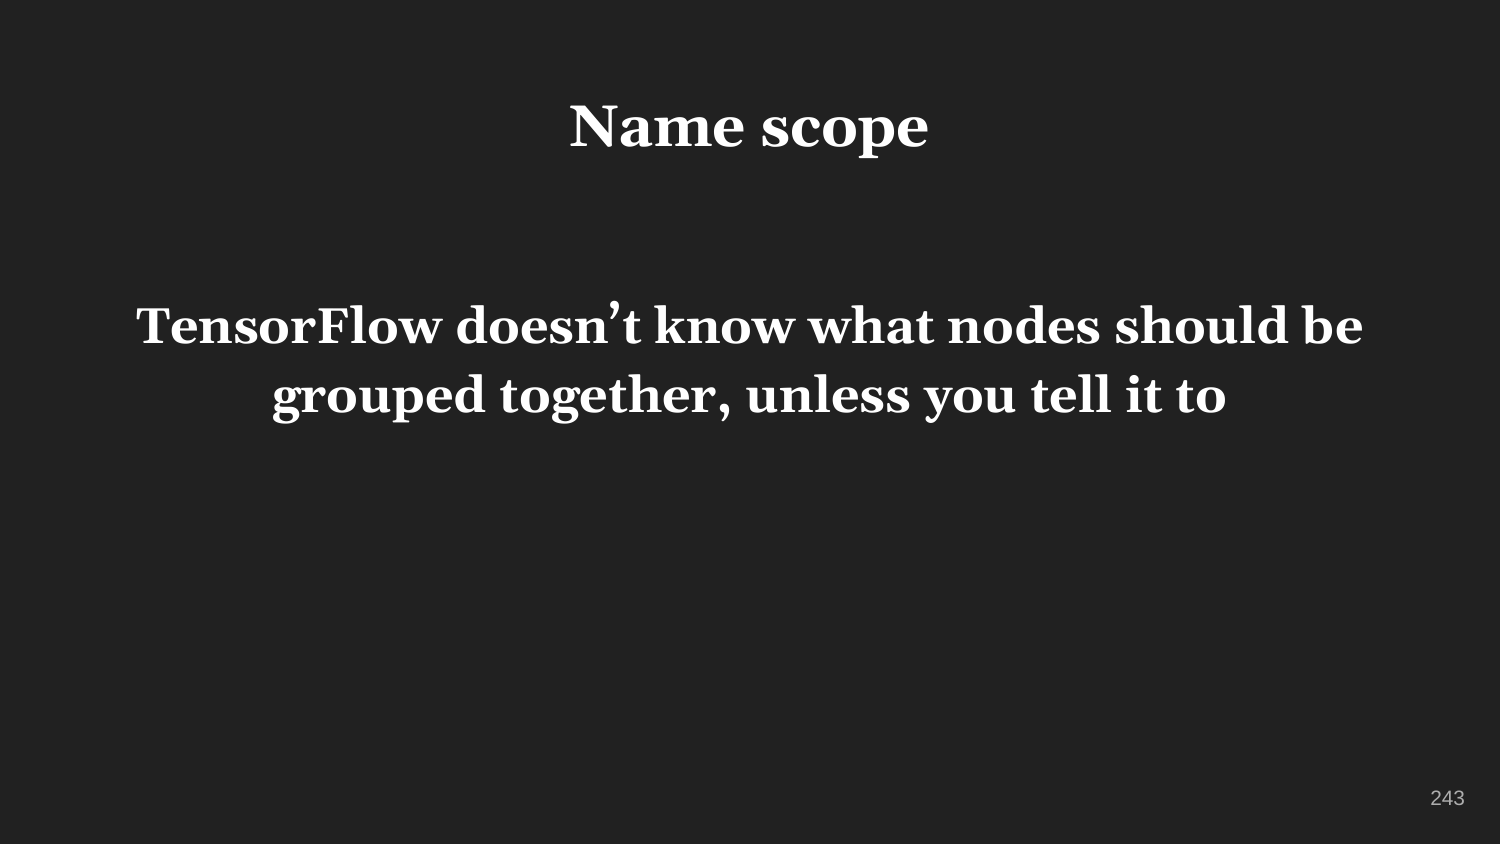

# Name scope
TensorFlow doesn’t know what nodes should be grouped together, unless you tell it to
243